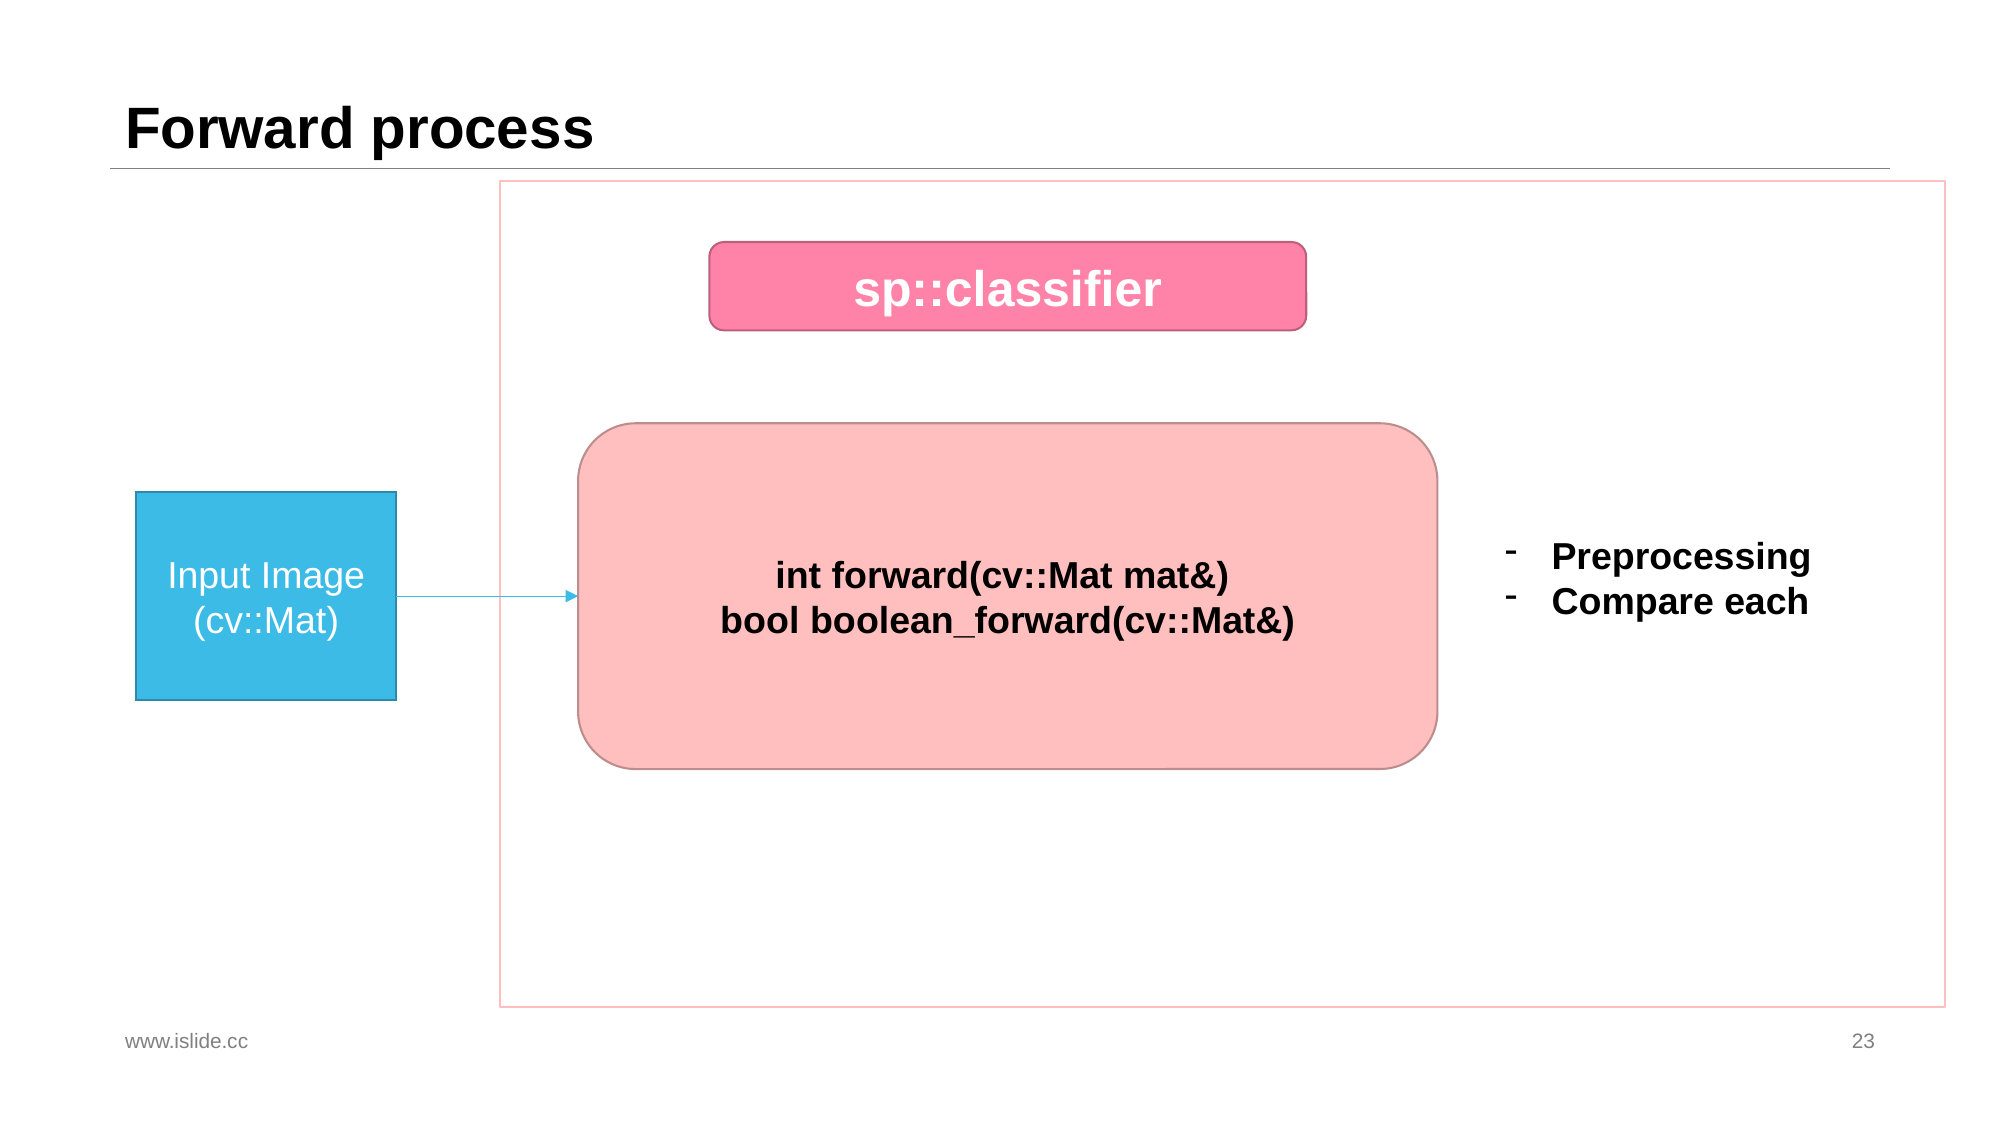

# Forward process

sp::classifier
int forward(cv::Mat mat&)
bool boolean_forward(cv::Mat&)
Input Image
(cv::Mat)
Preprocessing
Compare each
www.islide.cc
23